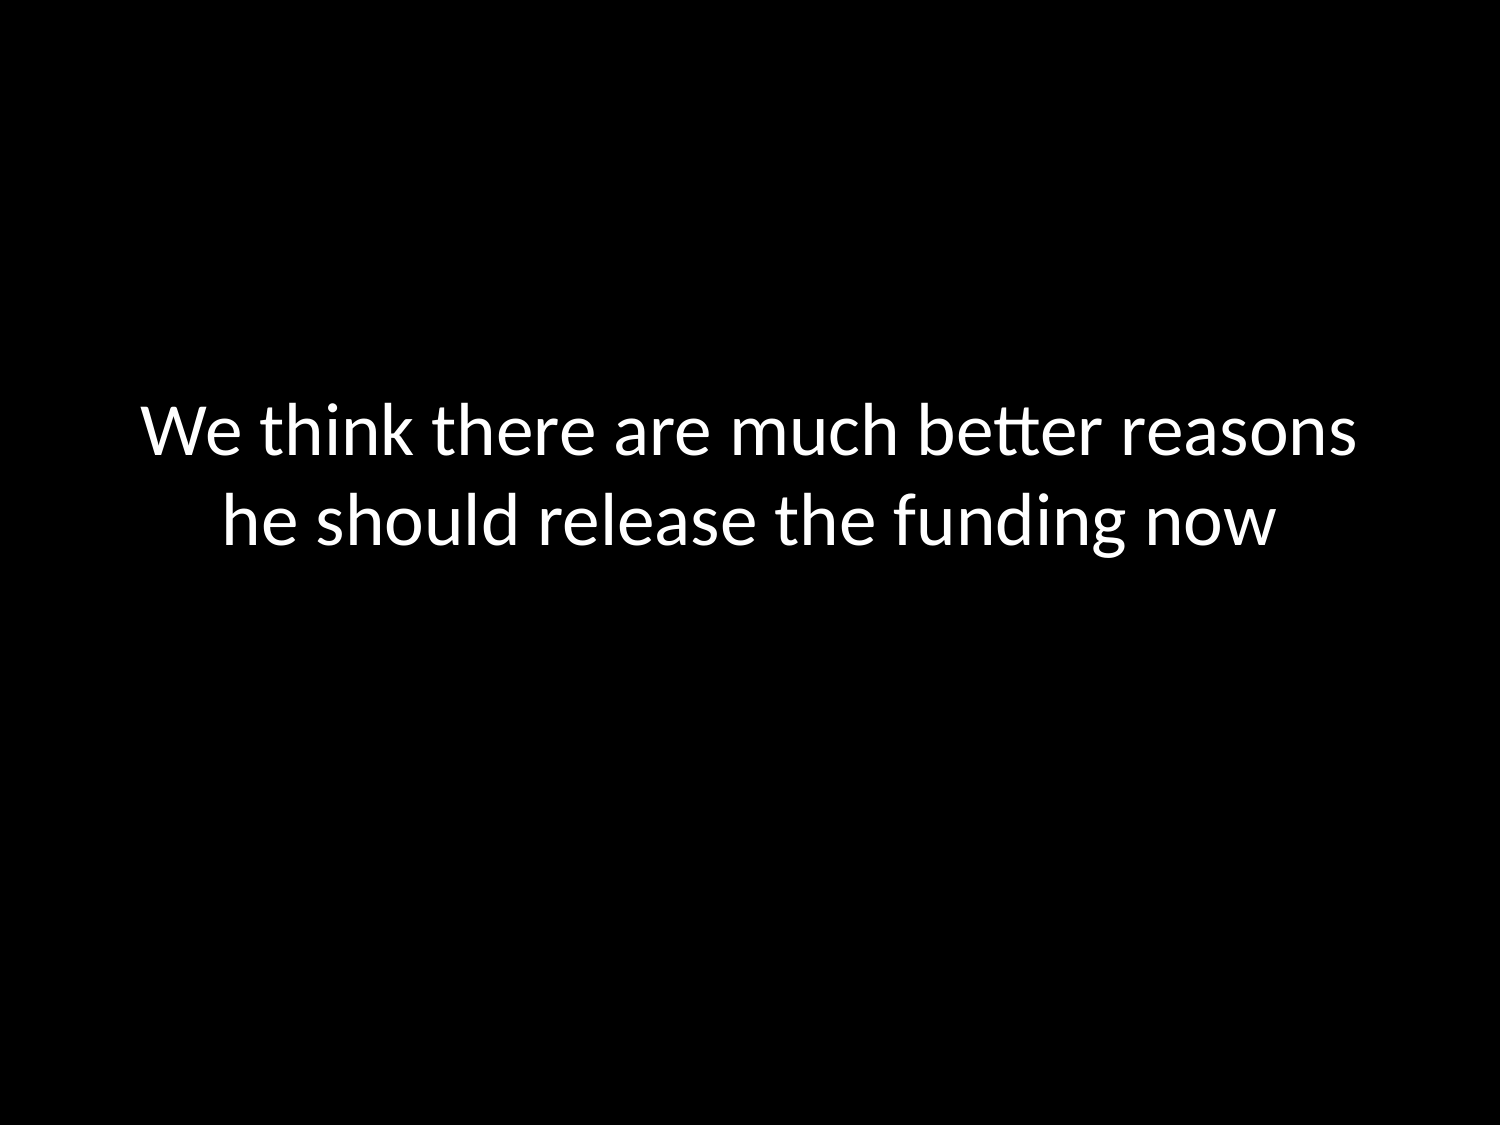

# We think there are much better reasons he should release the funding now